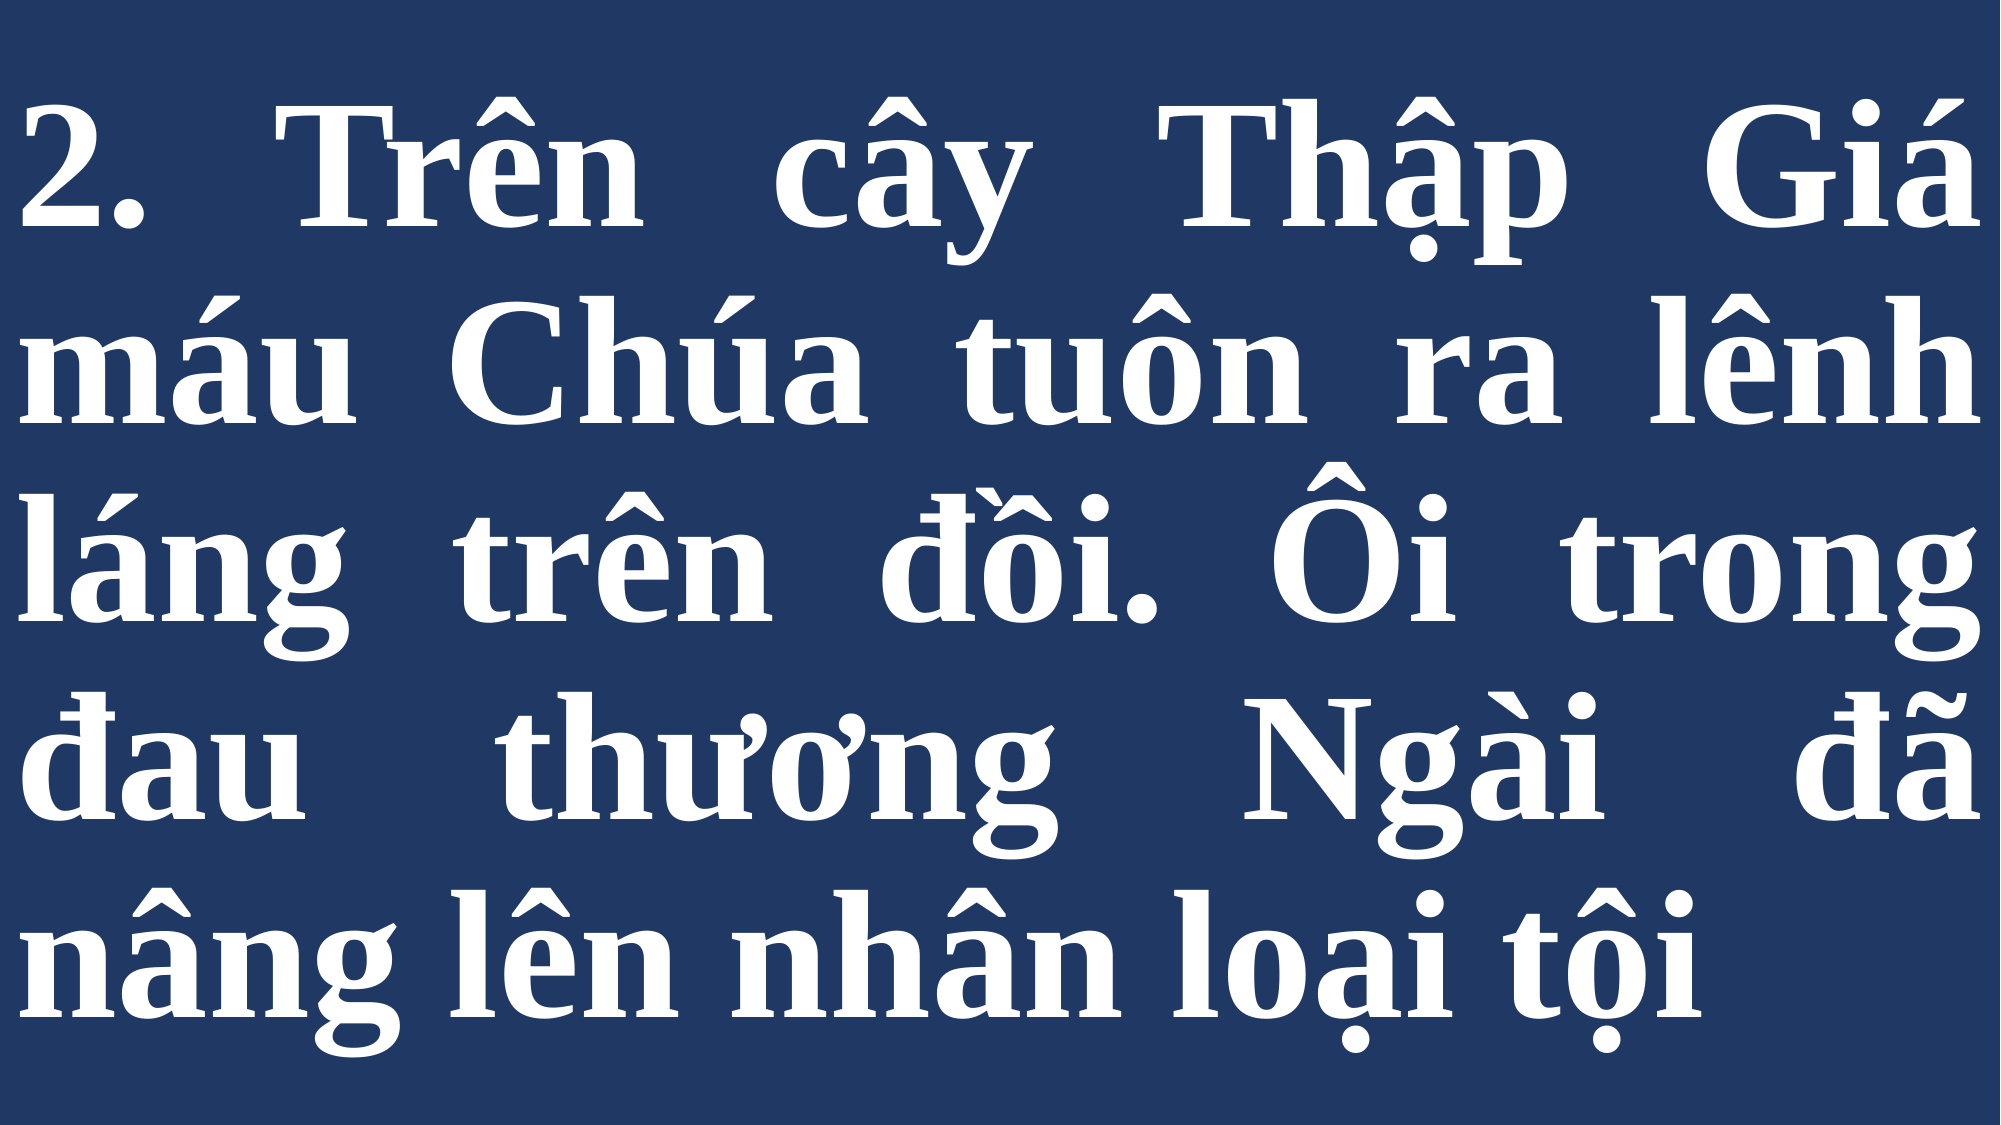

# 2. Trên cây Thập Giá máu Chúa tuôn ra lênh láng trên đồi. Ôi trong đau thương Ngài đã nâng lên nhân loại tội